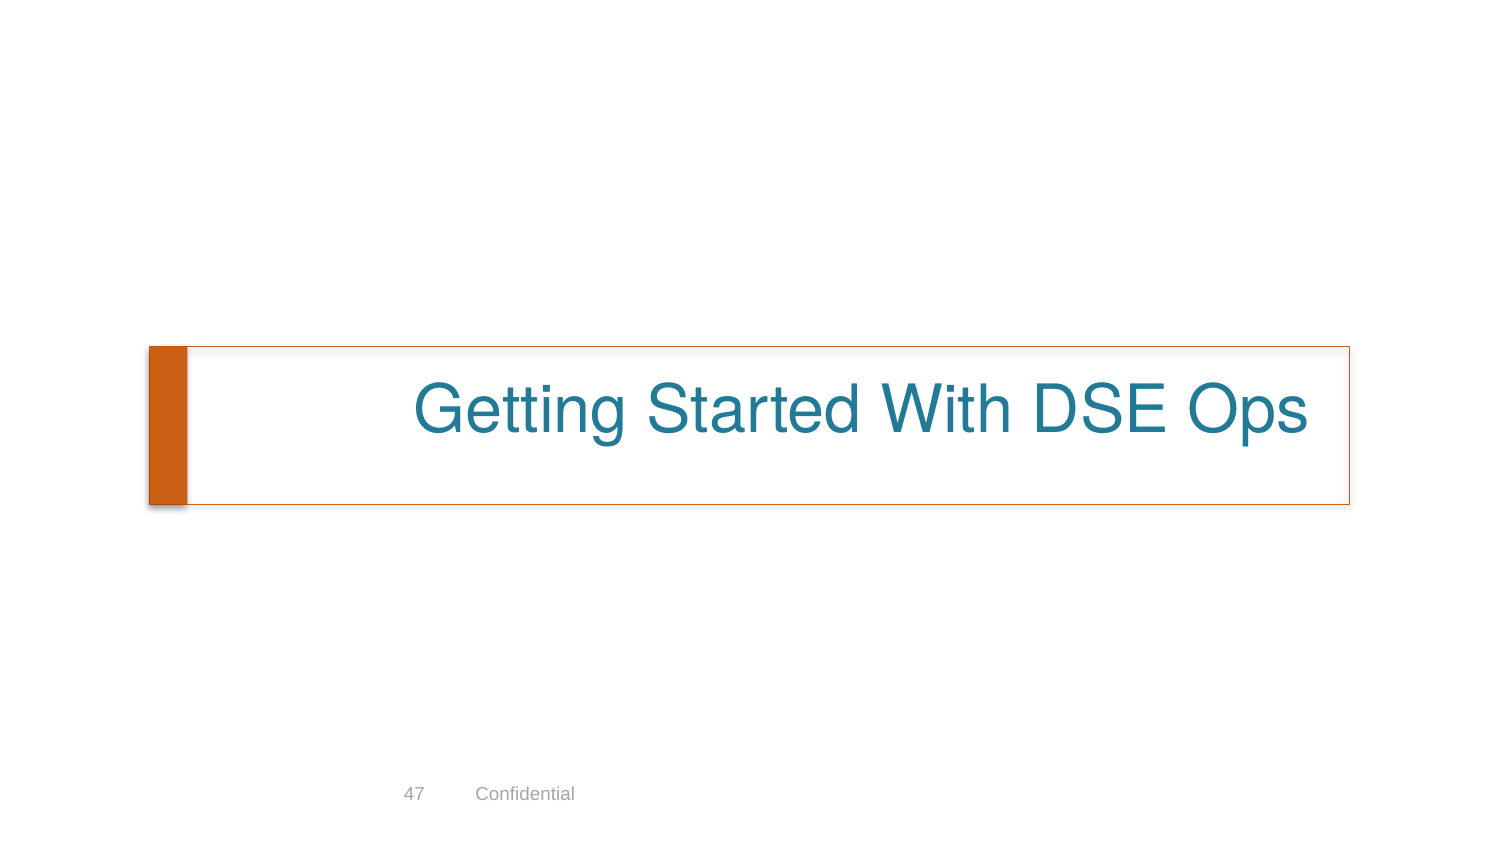

# Getting Started With DSE Ops

47
Confidential